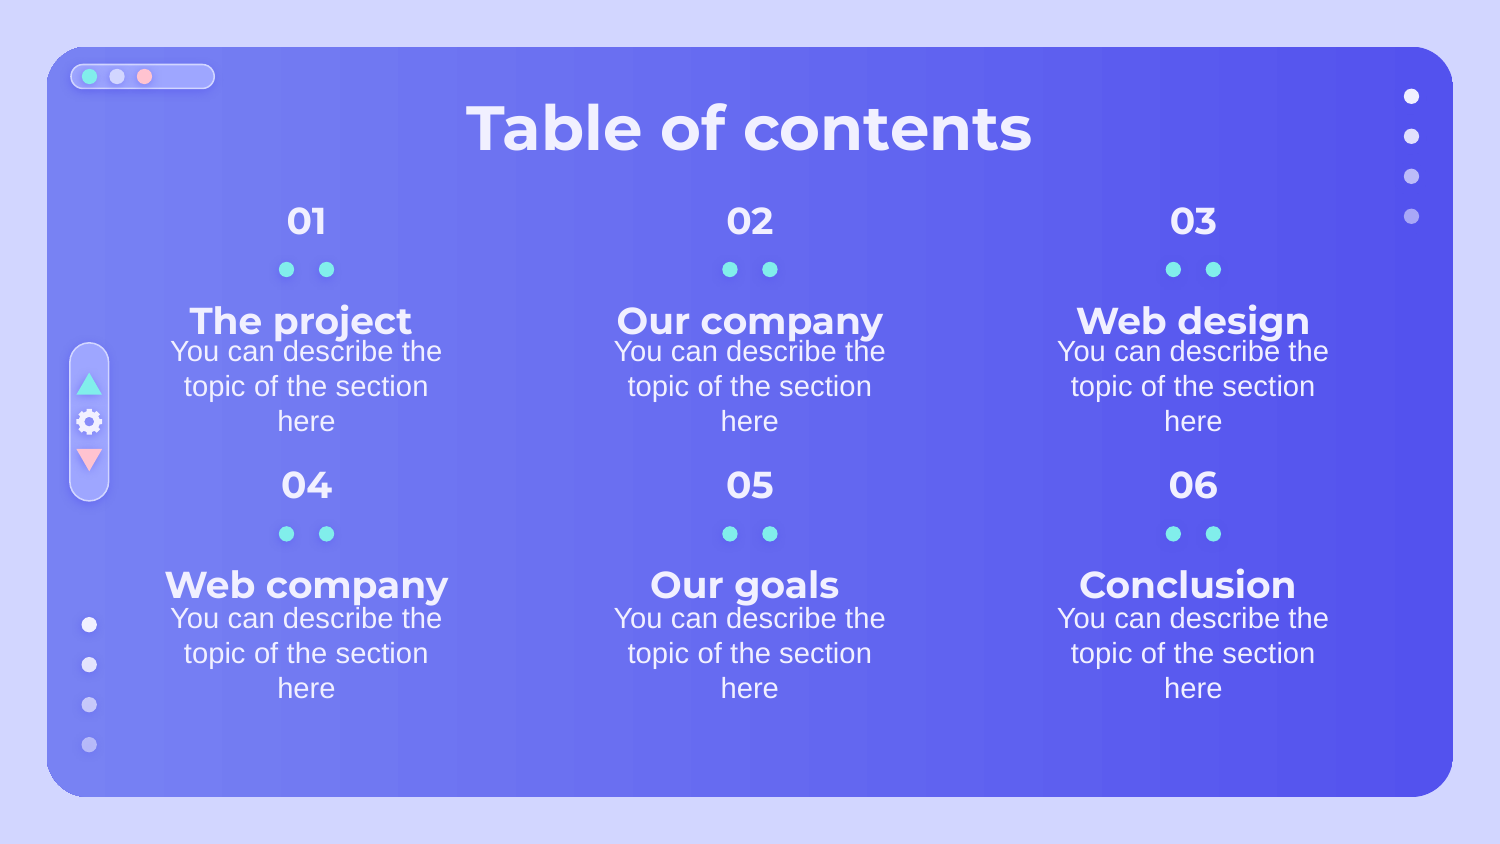

# Table of contents
01
02
03

The project
Web design
Our company
You can describe the topic of the section here
You can describe the topic of the section here
You can describe the topic of the section here

04
05
06

Our goals
Web company
Conclusion
You can describe the topic of the section here
You can describe the topic of the section here
You can describe the topic of the section here